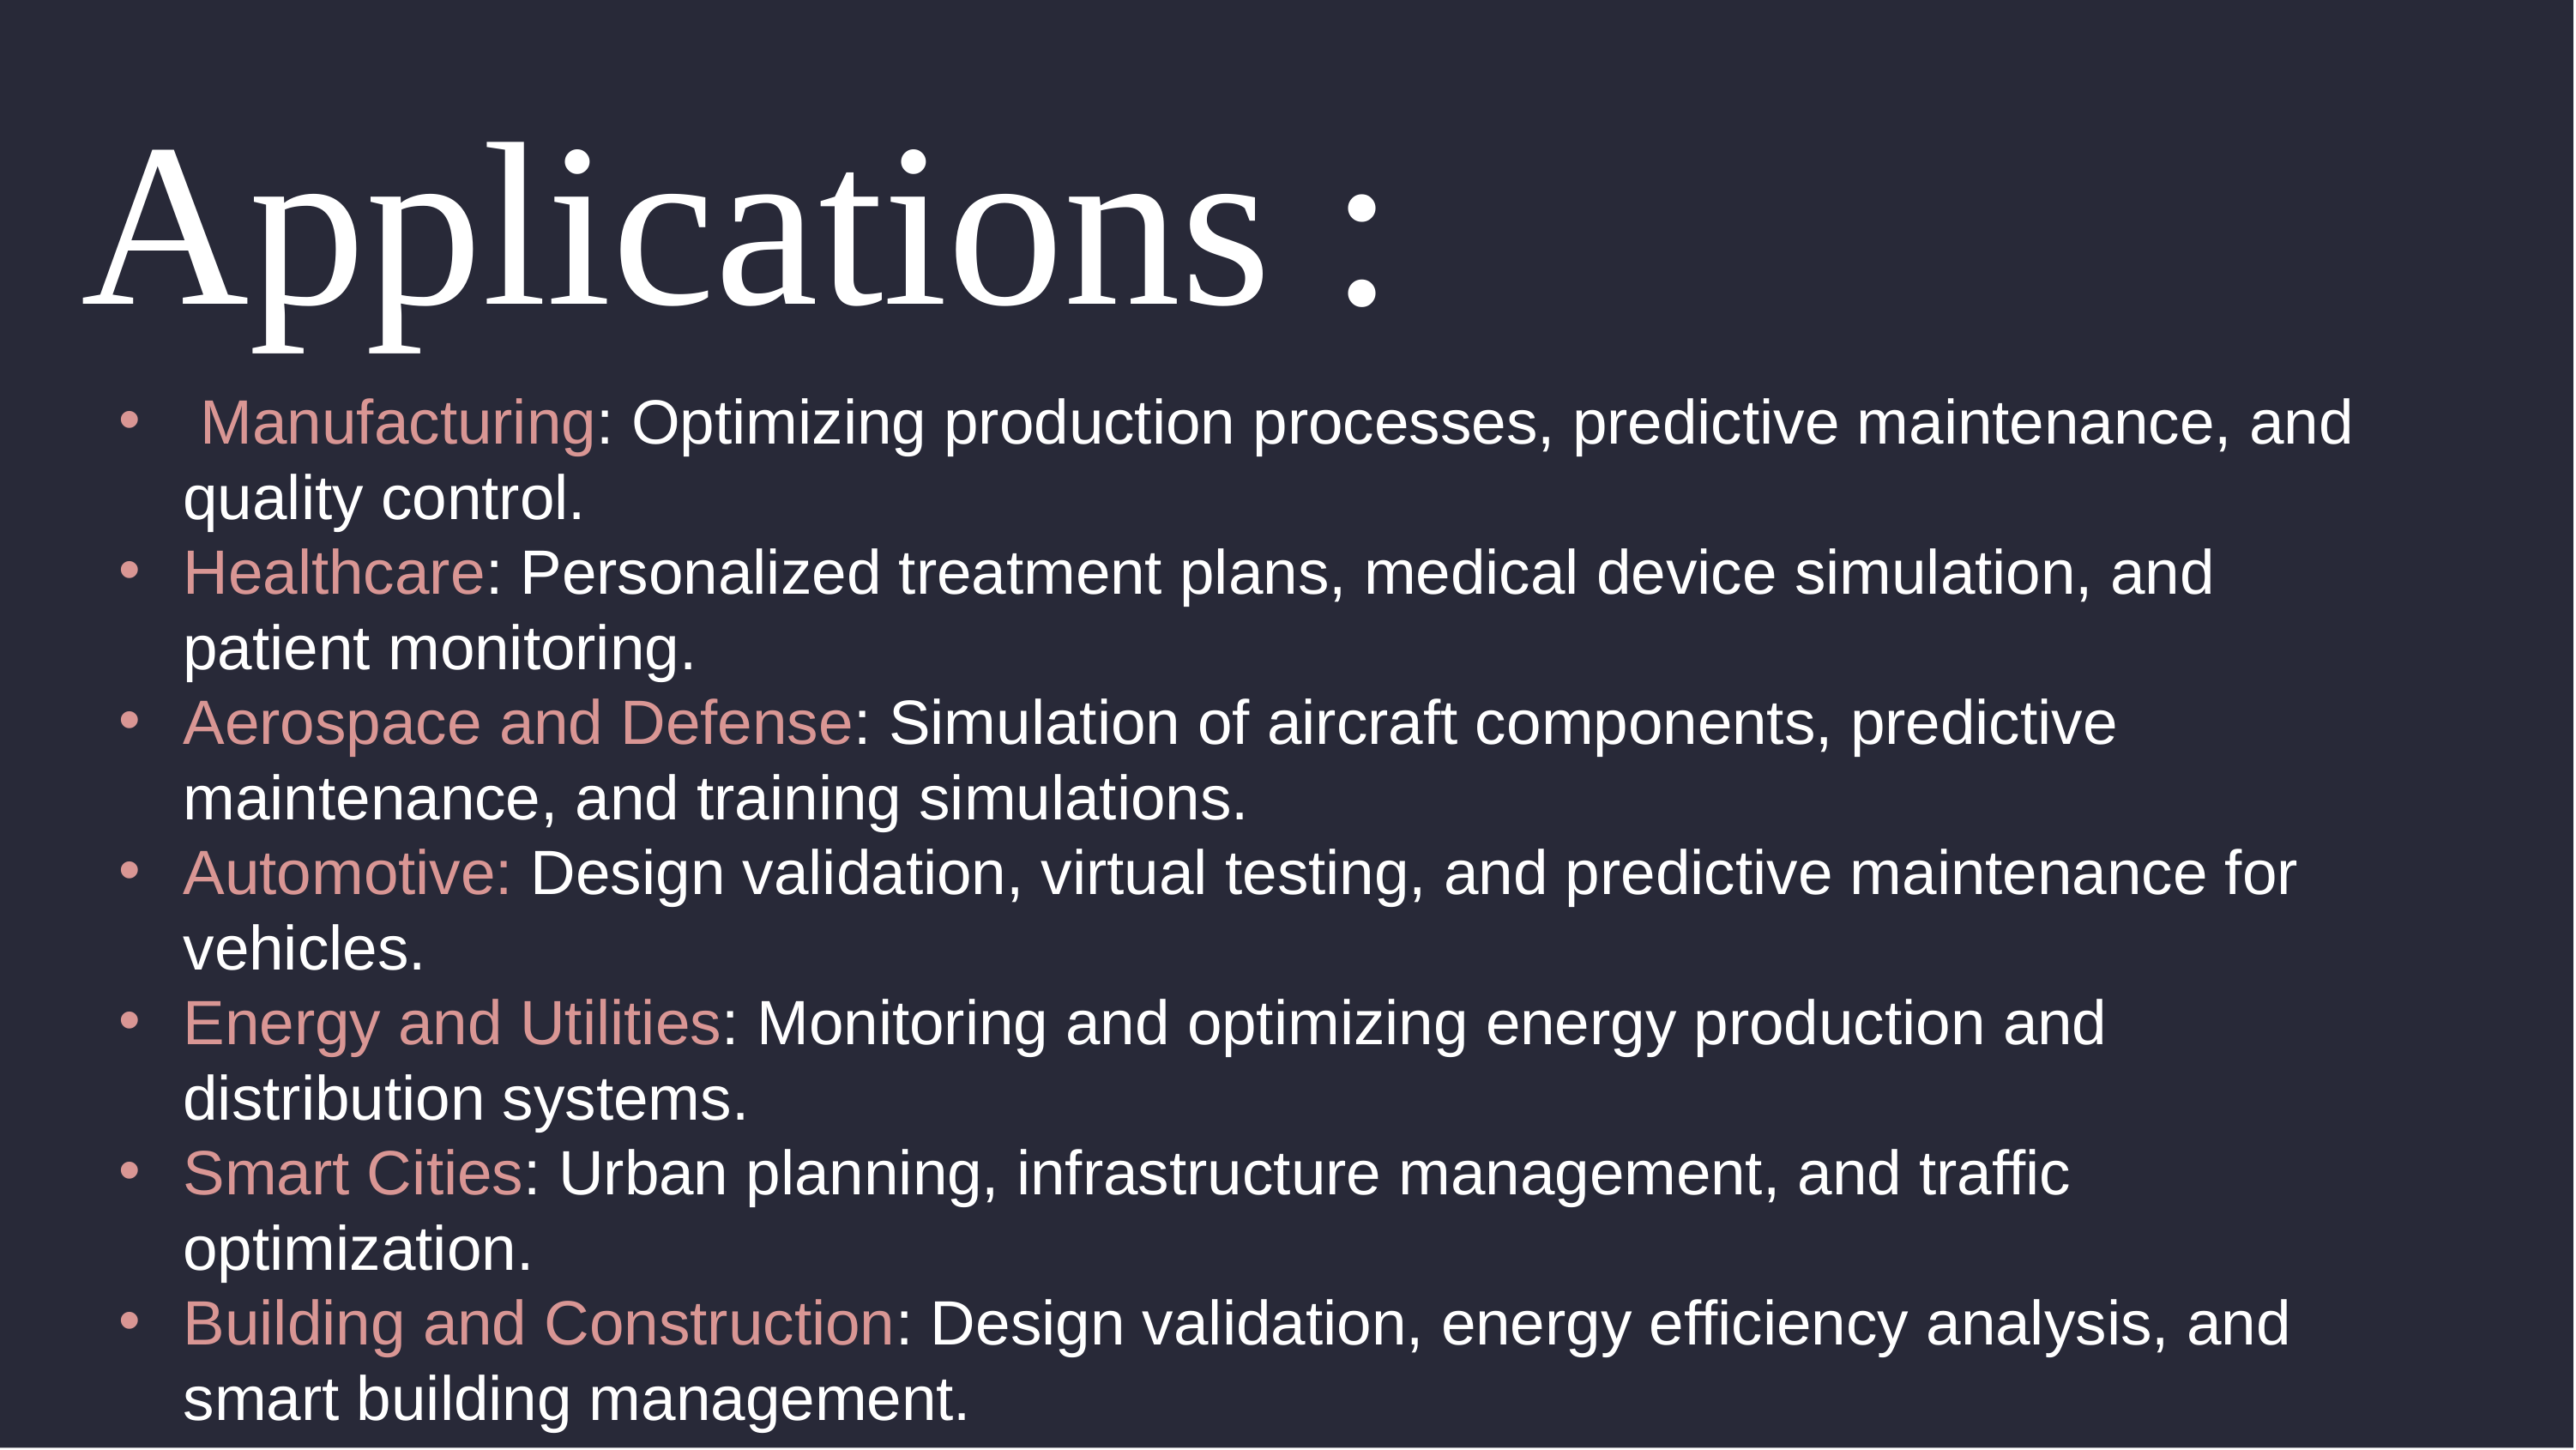

# Applications :
 Manufacturing: Optimizing production processes, predictive maintenance, and quality control.
Healthcare: Personalized treatment plans, medical device simulation, and patient monitoring.
Aerospace and Defense: Simulation of aircraft components, predictive maintenance, and training simulations.
Automotive: Design validation, virtual testing, and predictive maintenance for vehicles.
Energy and Utilities: Monitoring and optimizing energy production and distribution systems.
Smart Cities: Urban planning, infrastructure management, and traffic optimization.
Building and Construction: Design validation, energy efficiency analysis, and smart building management.